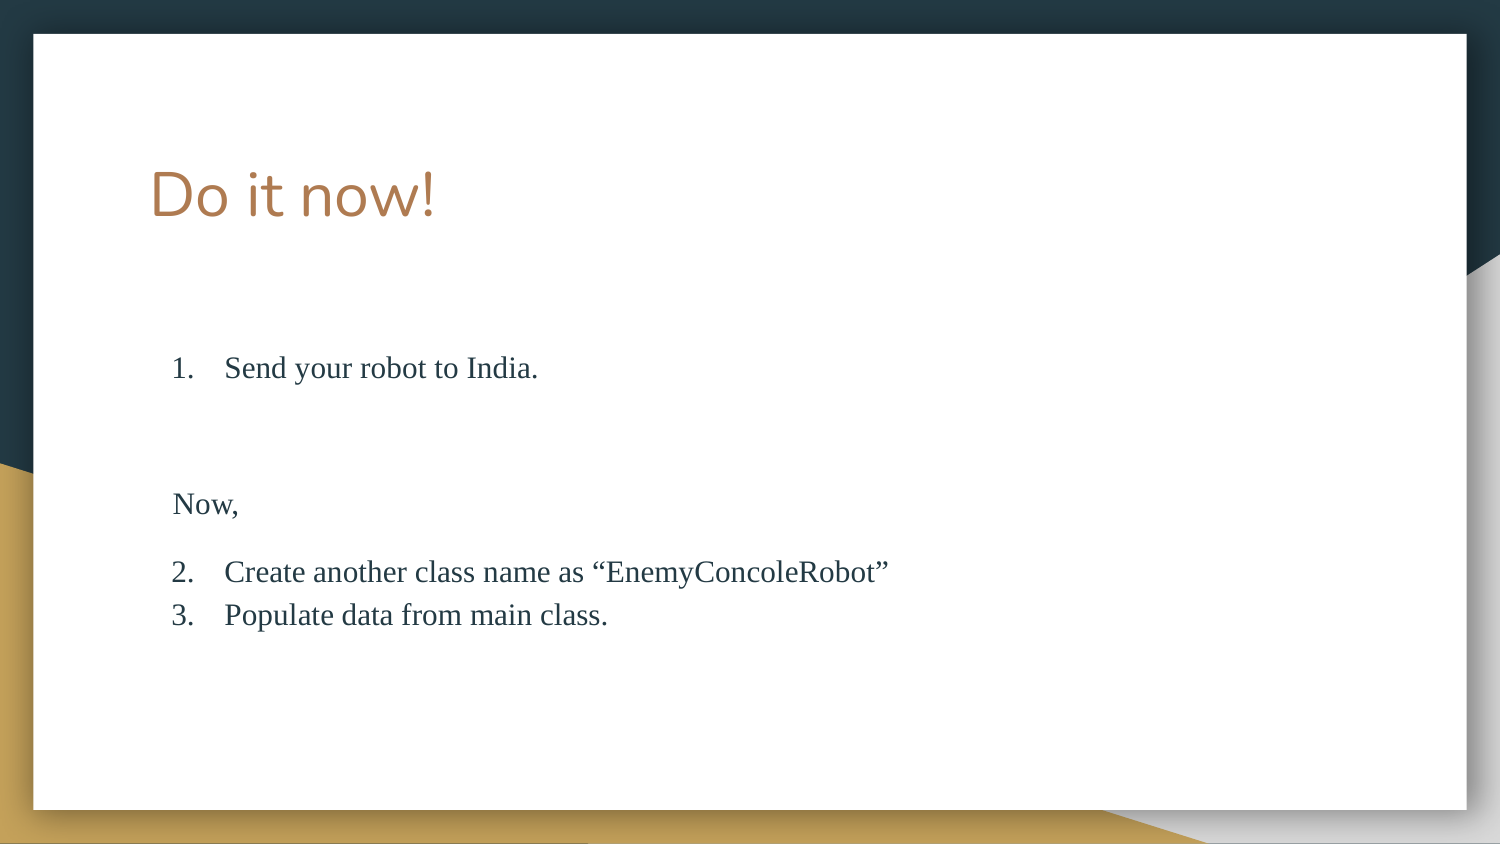

# Do it now!
Send your robot to India.

   Now,
Create another class name as “EnemyConcoleRobot”
Populate data from main class.